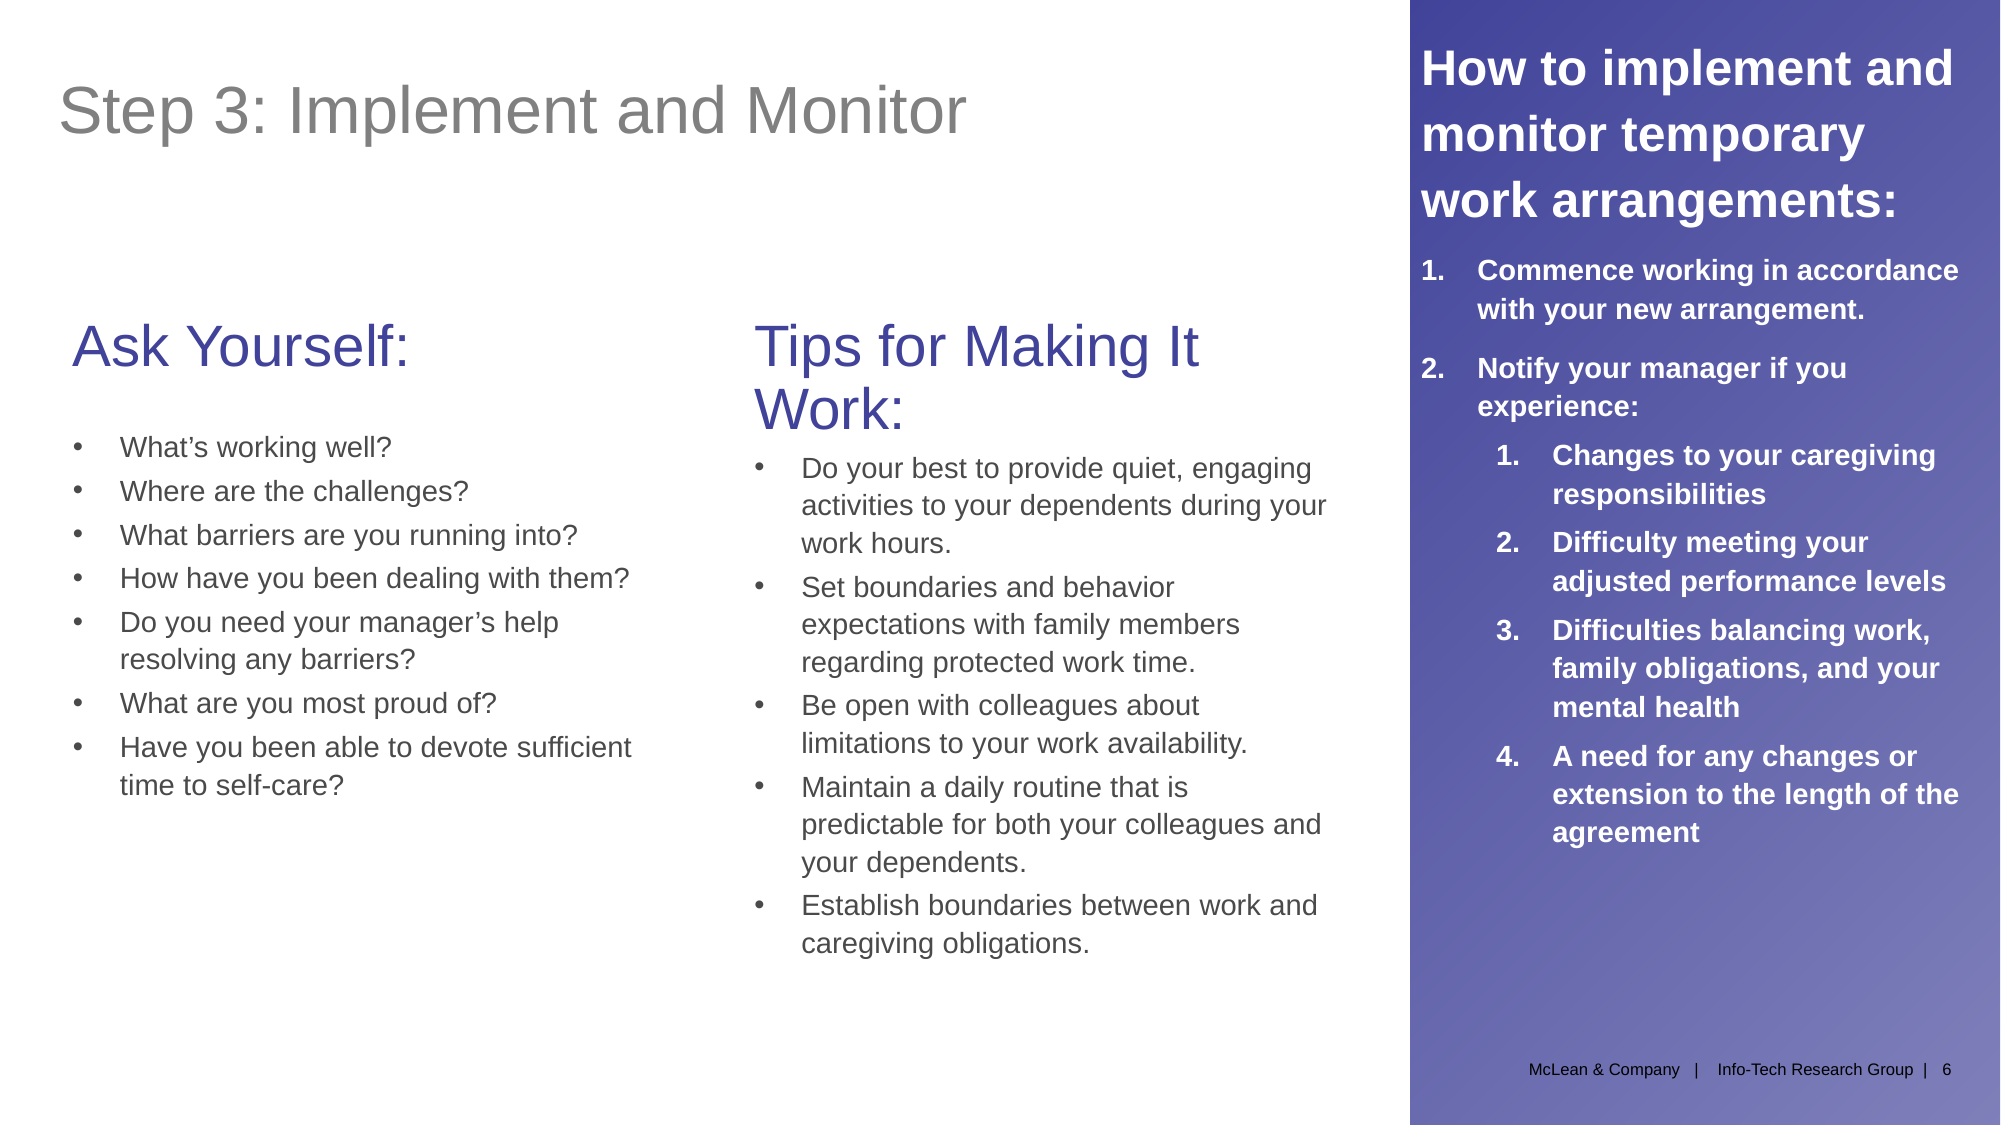

How to implement and monitor temporary work arrangements:
Commence working in accordance with your new arrangement.
Notify your manager if you experience:
Changes to your caregiving responsibilities
Difficulty meeting your adjusted performance levels
Difficulties balancing work, family obligations, and your mental health
A need for any changes or extension to the length of the agreement
# Step 3: Implement and Monitor
Ask Yourself:
Tips for Making It Work:
What’s working well?
Where are the challenges?
What barriers are you running into?
How have you been dealing with them?
Do you need your manager’s help resolving any barriers?
What are you most proud of?
Have you been able to devote sufficient time to self-care?
Do your best to provide quiet, engaging activities to your dependents during your work hours.
Set boundaries and behavior expectations with family members regarding protected work time.
Be open with colleagues about limitations to your work availability.
Maintain a daily routine that is predictable for both your colleagues and your dependents.
Establish boundaries between work and caregiving obligations.